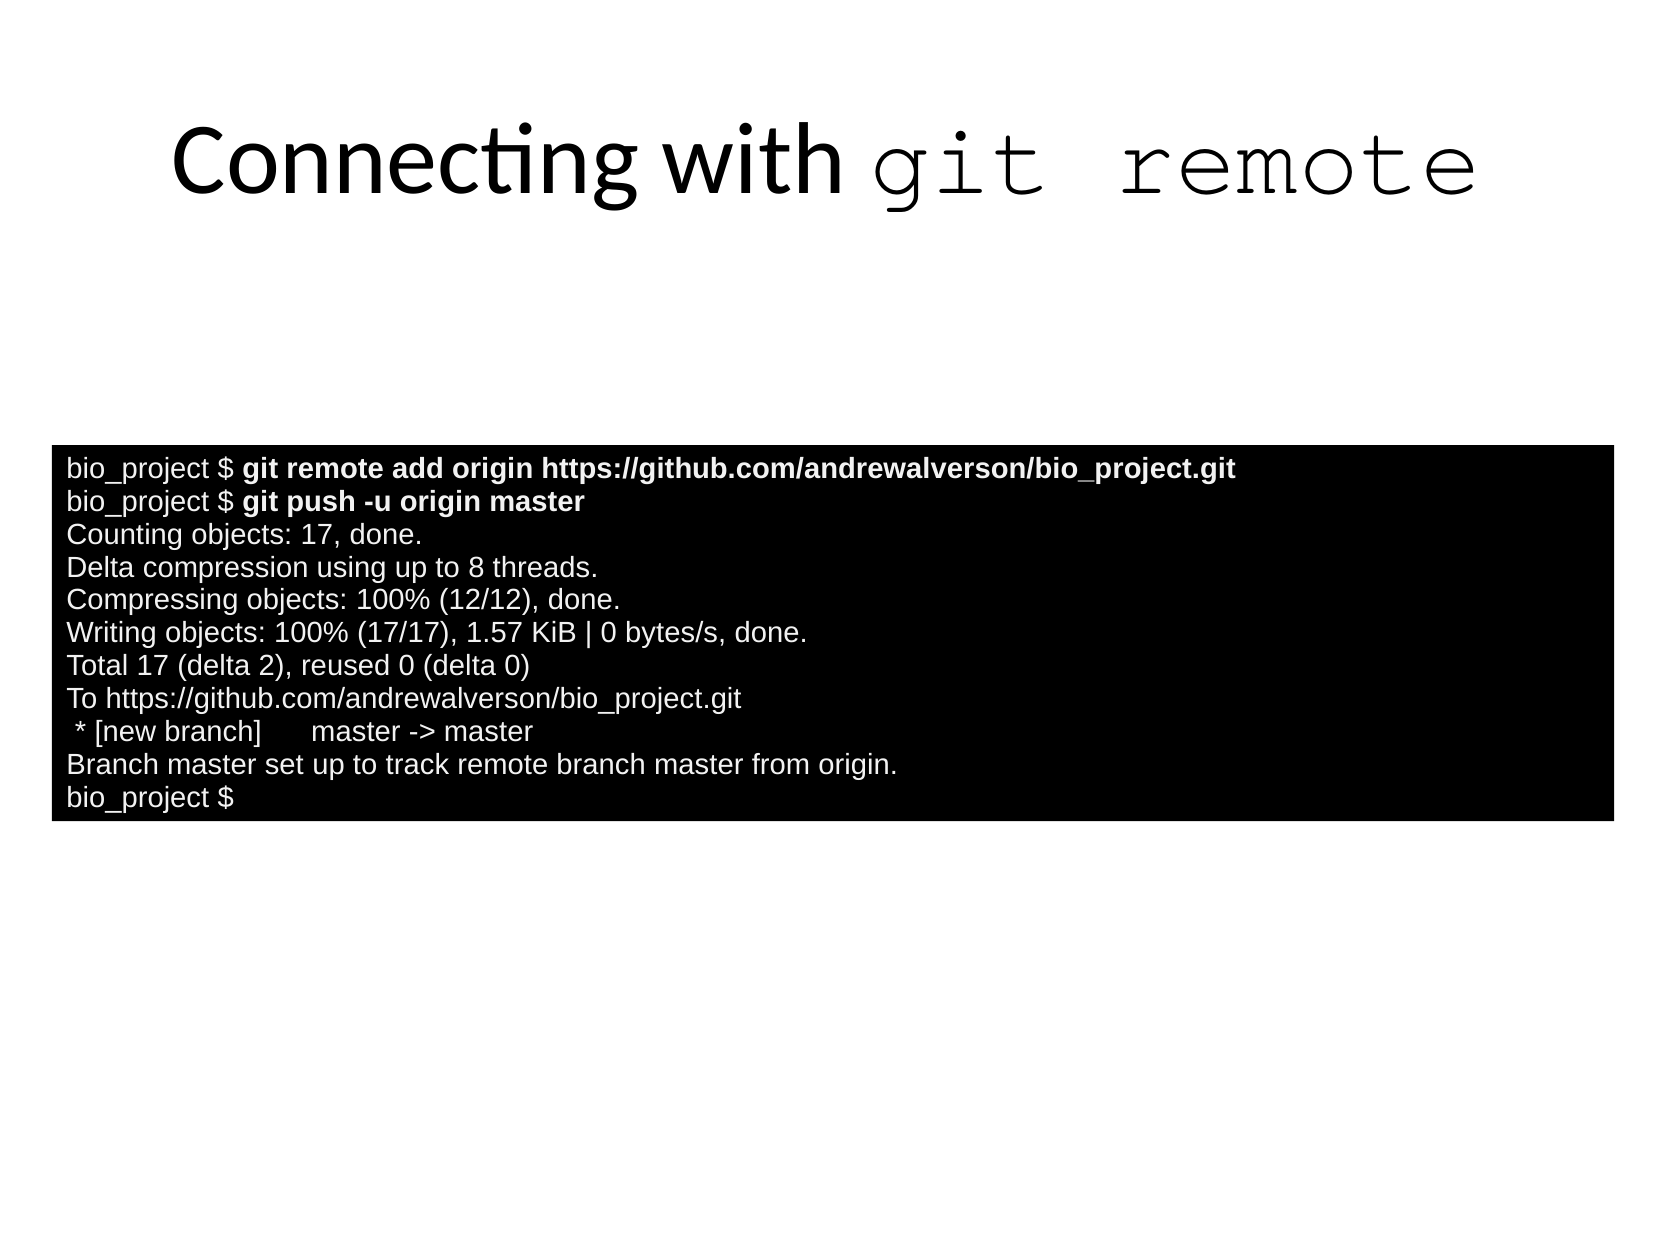

# Connecting with git remote
bio_project $ git remote add origin https://github.com/andrewalverson/bio_project.git
bio_project $ git push -u origin master
Counting objects: 17, done.
Delta compression using up to 8 threads.
Compressing objects: 100% (12/12), done.
Writing objects: 100% (17/17), 1.57 KiB | 0 bytes/s, done.
Total 17 (delta 2), reused 0 (delta 0)
To https://github.com/andrewalverson/bio_project.git
 * [new branch]      master -> master
Branch master set up to track remote branch master from origin.
bio_project $